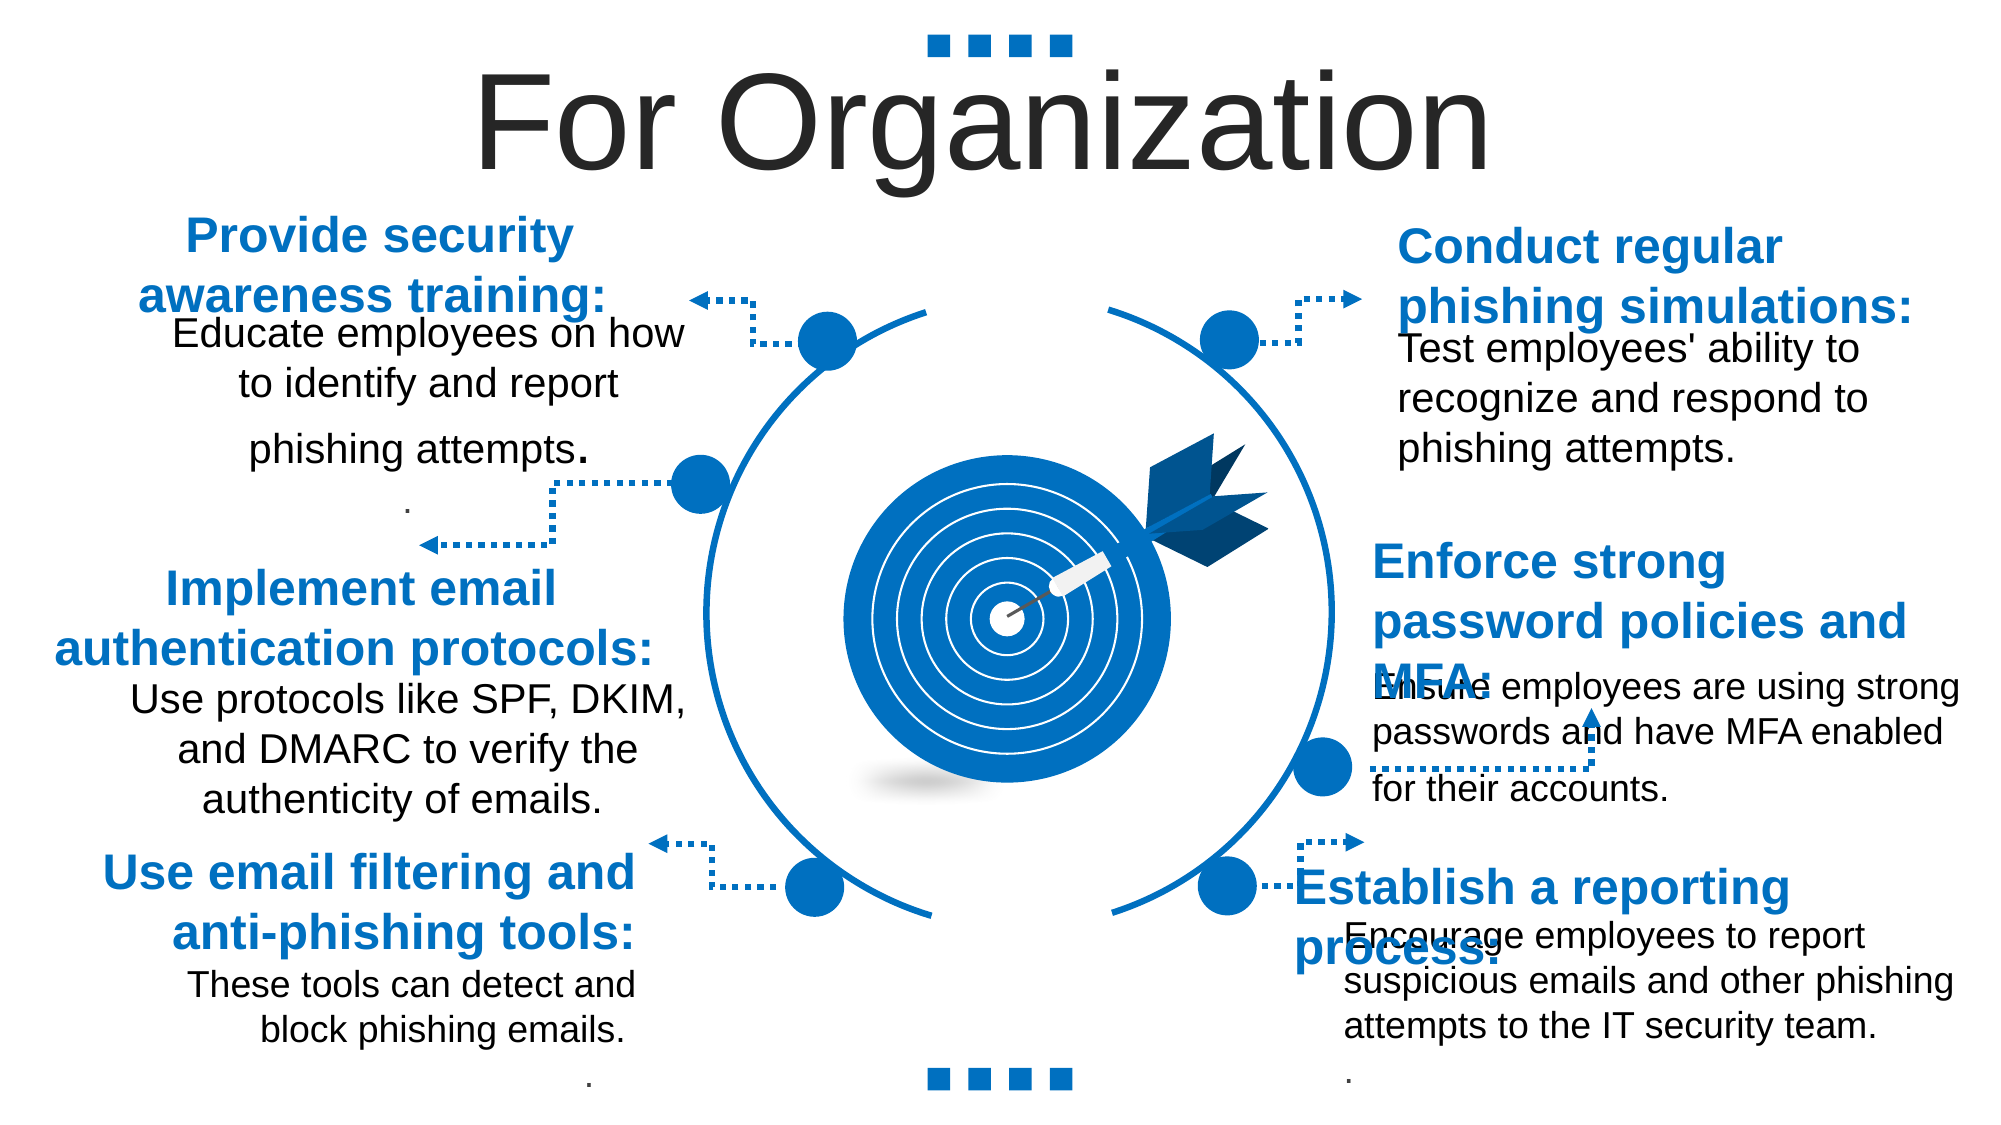

For Organization
Provide security awareness training:
Educate employees on how to identify and report phishing attempts.
.
Conduct regular phishing simulations:
Test employees' ability to recognize and respond to phishing attempts.

Enforce strong password policies and MFA:
Ensure employees are using strong passwords and have MFA enabled for their accounts.
Implement email authentication protocols:
Use protocols like SPF, DKIM, and DMARC to verify the authenticity of emails.
.

Use email filtering and anti-phishing tools:
These tools can detect and block phishing emails.
.
Establish a reporting process:
Encourage employees to report suspicious emails and other phishing attempts to the IT security team.
.